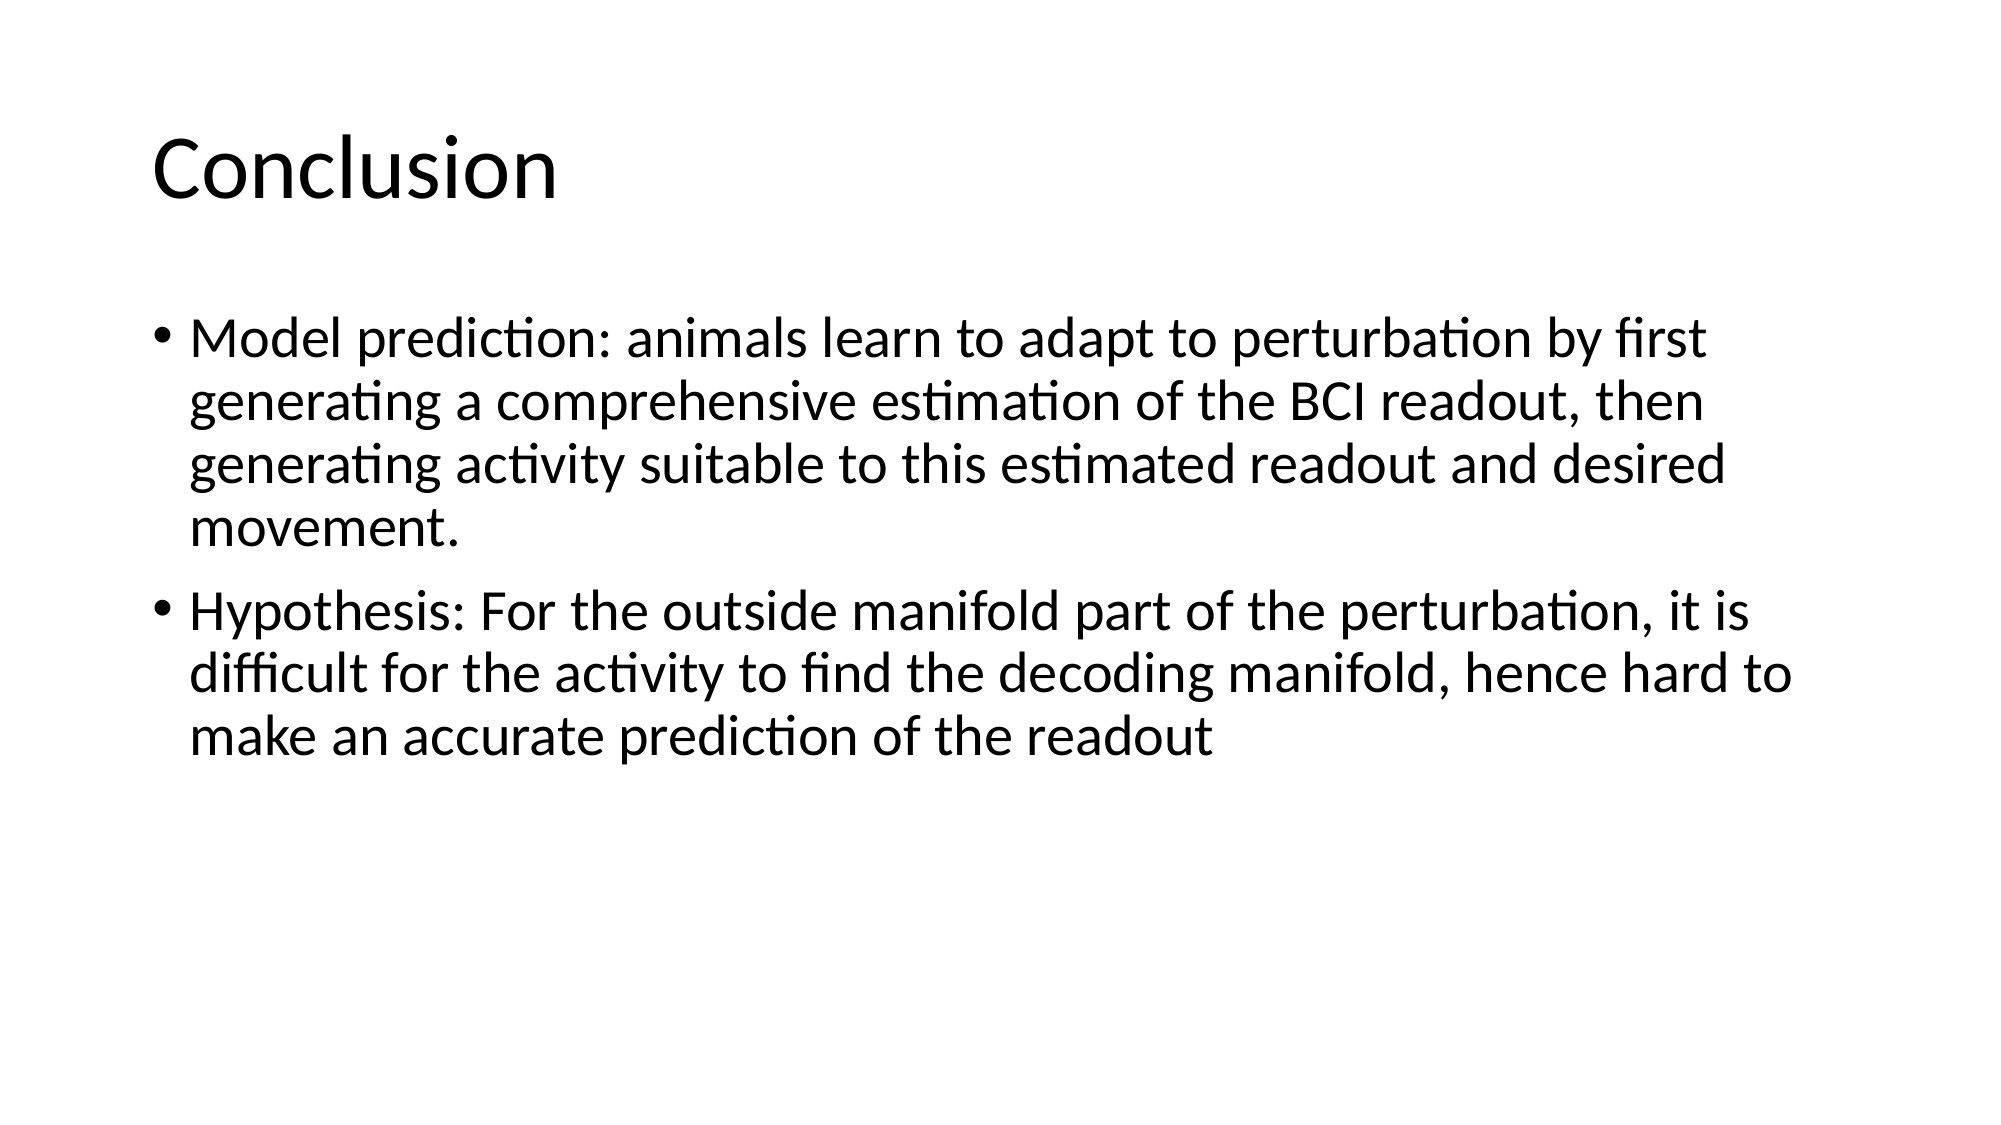

# Conclusion
Model prediction: animals learn to adapt to perturbation by first generating a comprehensive estimation of the BCI readout, then generating activity suitable to this estimated readout and desired movement.
Hypothesis: For the outside manifold part of the perturbation, it is difficult for the activity to find the decoding manifold, hence hard to make an accurate prediction of the readout